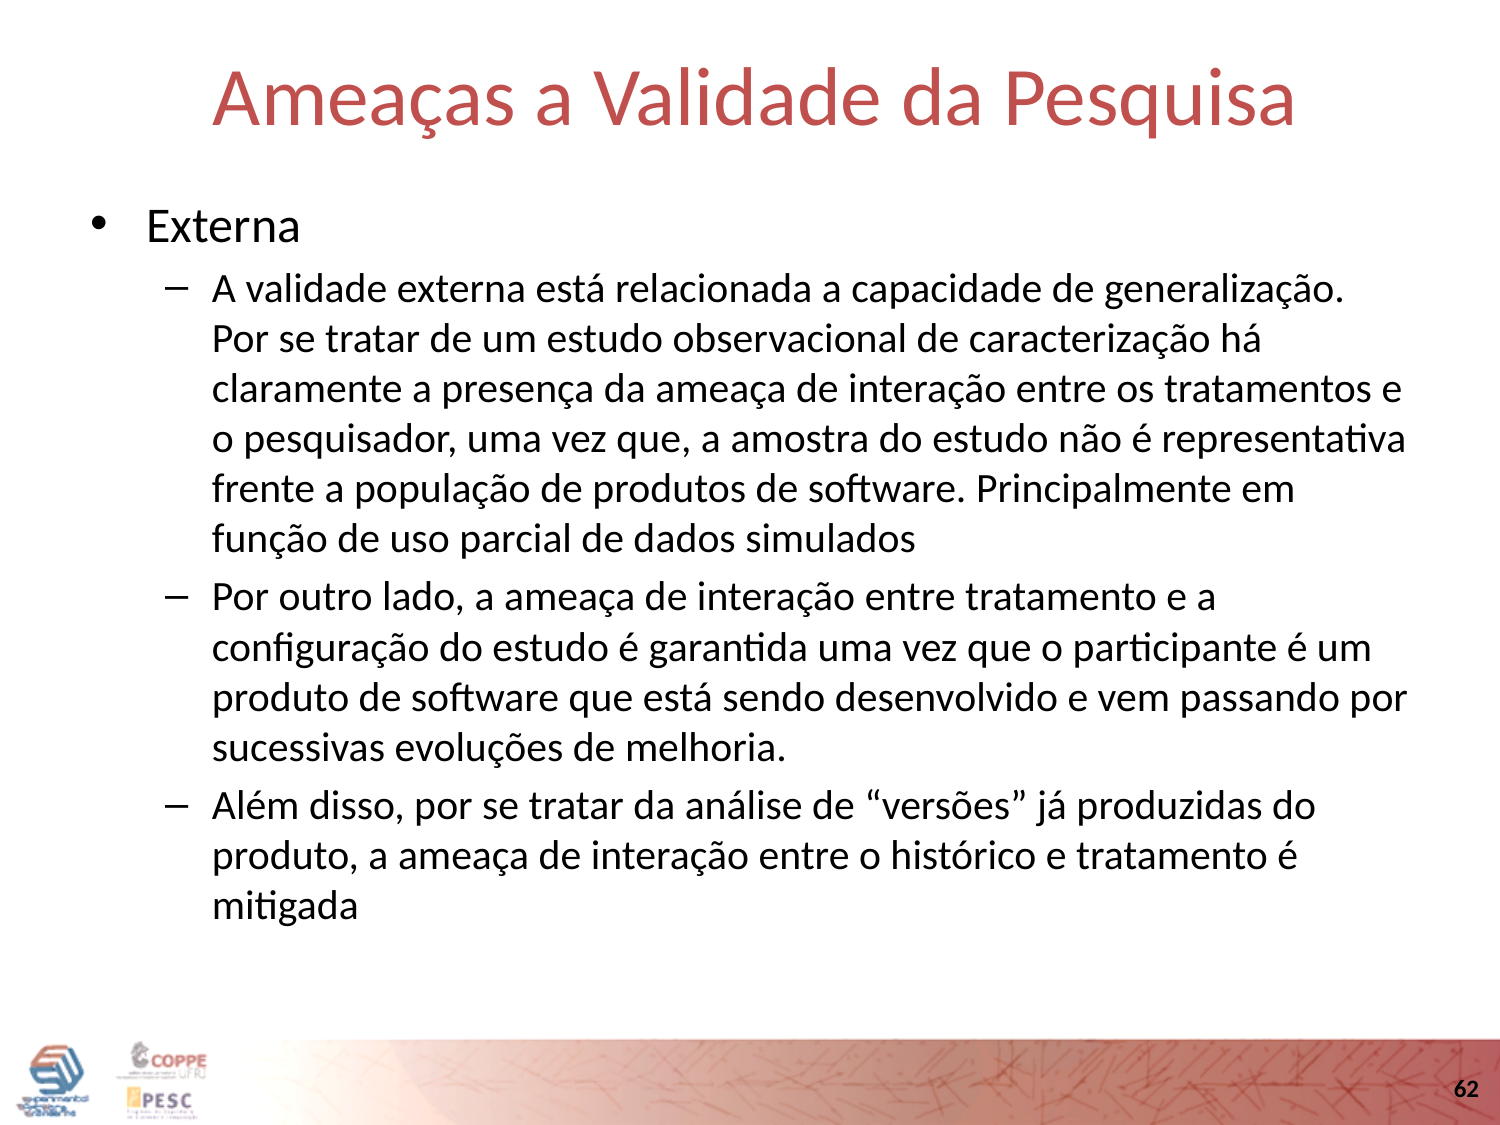

Ameaças a Validade da Pesquisa

Externa
A validade externa está relacionada a capacidade de generalização. Por se tratar de um estudo observacional de caracterização há claramente a presença da ameaça de interação entre os tratamentos e o pesquisador, uma vez que, a amostra do estudo não é representativa frente a população de produtos de software. Principalmente em função de uso parcial de dados simulados
Por outro lado, a ameaça de interação entre tratamento e a configuração do estudo é garantida uma vez que o participante é um produto de software que está sendo desenvolvido e vem passando por sucessivas evoluções de melhoria.
Além disso, por se tratar da análise de “versões” já produzidas do produto, a ameaça de interação entre o histórico e tratamento é mitigada